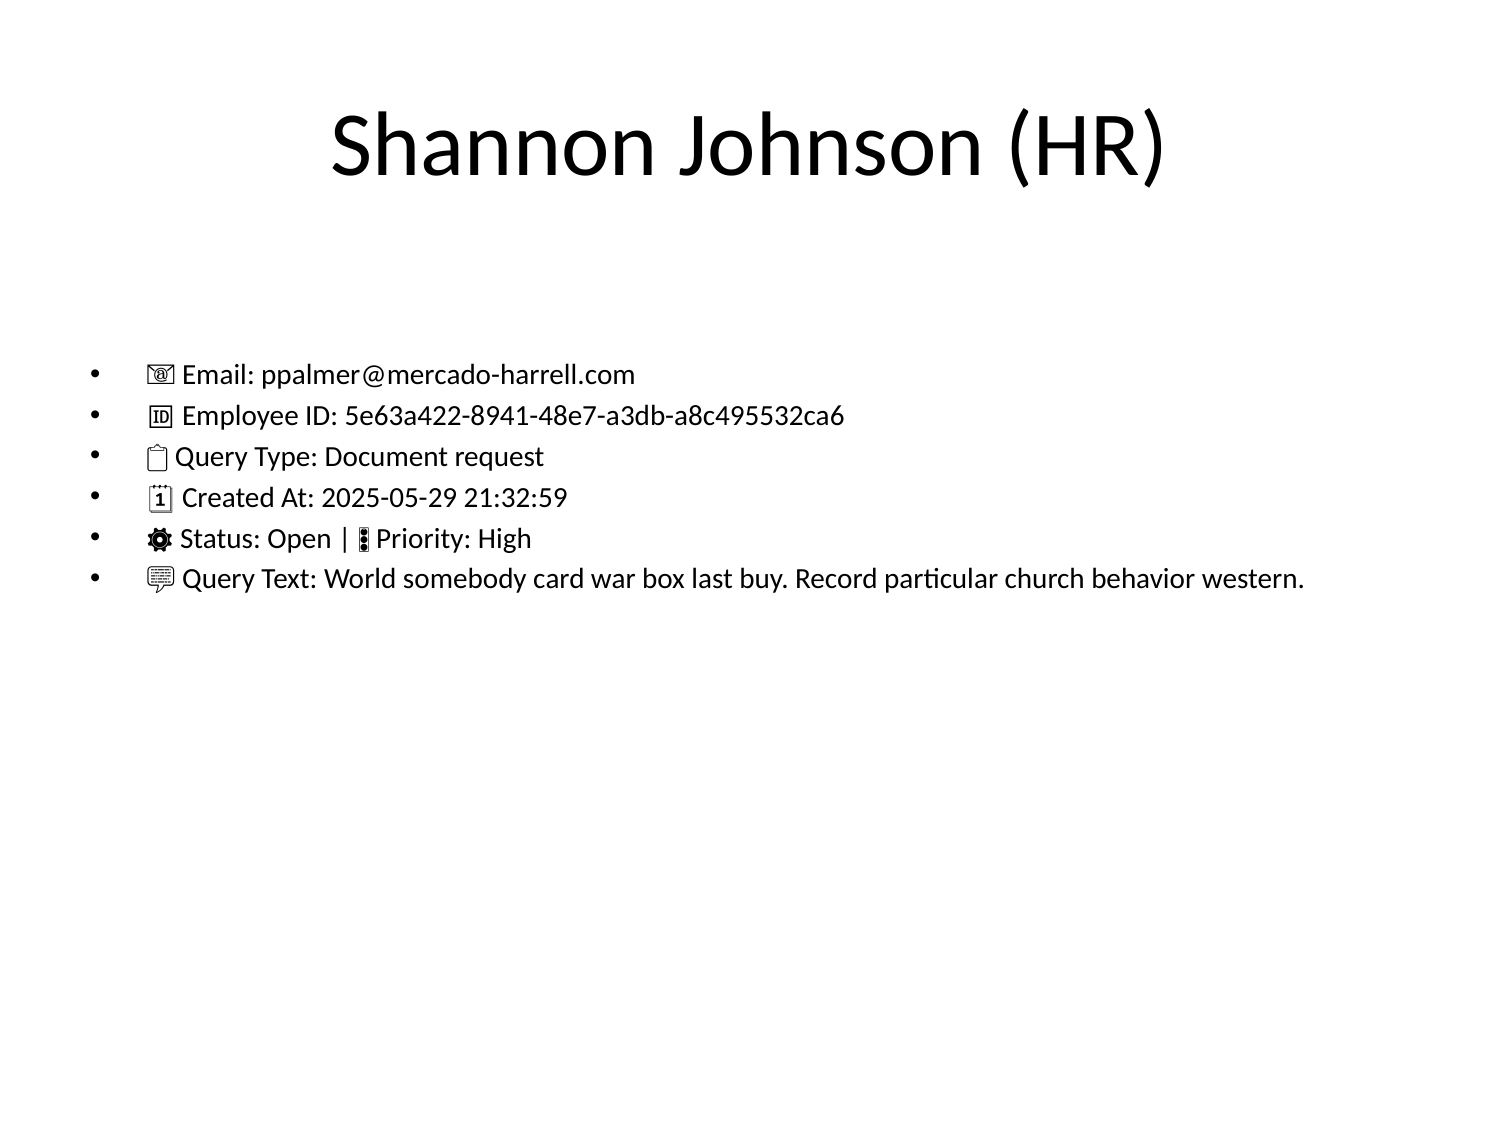

# Shannon Johnson (HR)

📧 Email: ppalmer@mercado-harrell.com
🆔 Employee ID: 5e63a422-8941-48e7-a3db-a8c495532ca6
📋 Query Type: Document request
🗓 Created At: 2025-05-29 21:32:59
⚙ Status: Open | 🚦 Priority: High
💬 Query Text: World somebody card war box last buy. Record particular church behavior western.